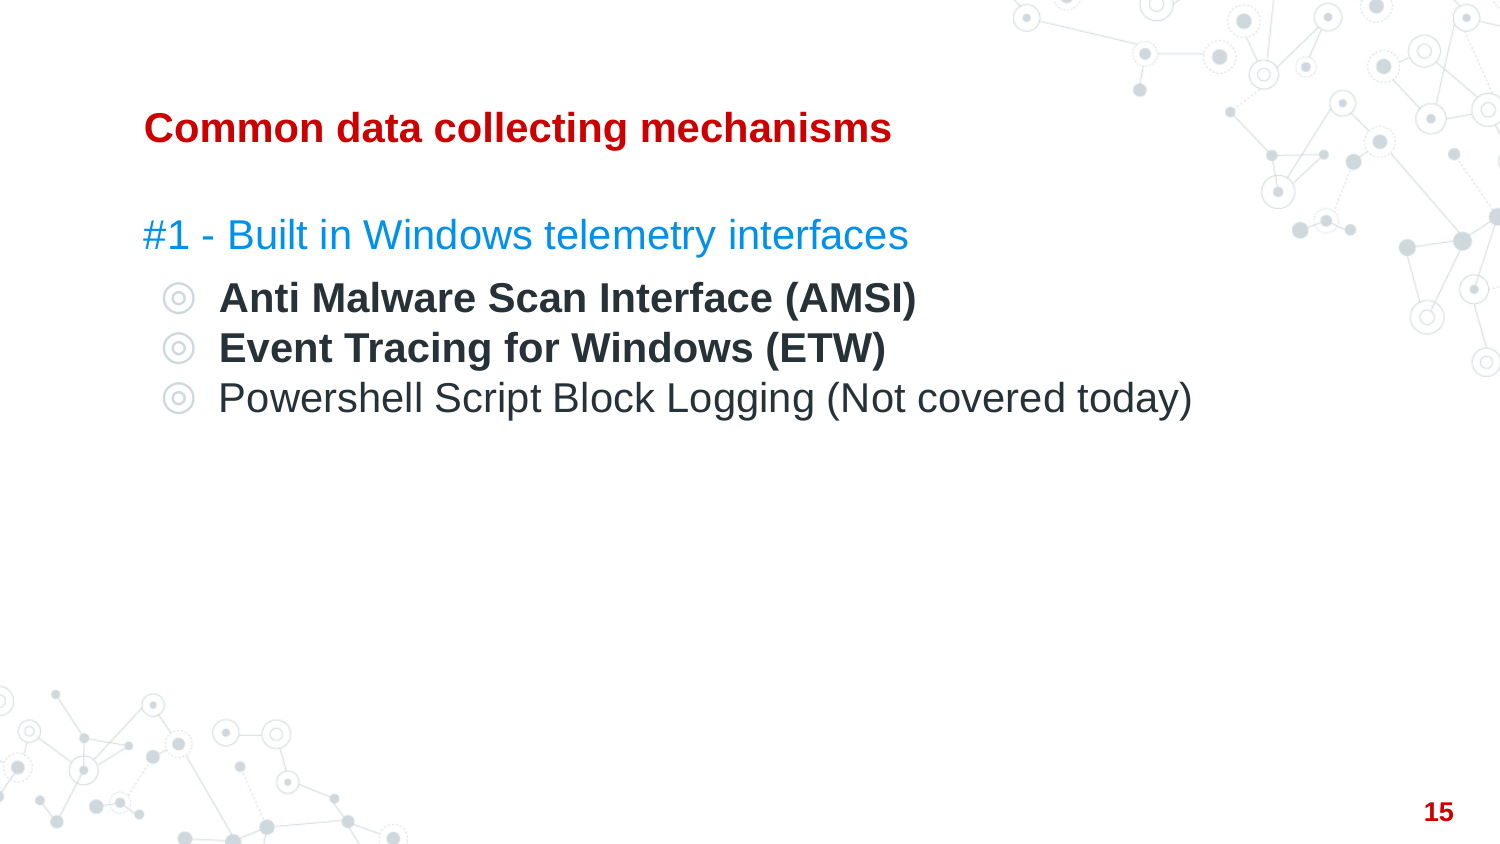

# Common data collecting mechanisms
#1 - Built in Windows telemetry interfaces
Anti Malware Scan Interface (AMSI)
Event Tracing for Windows (ETW)
Powershell Script Block Logging (Not covered today)
15